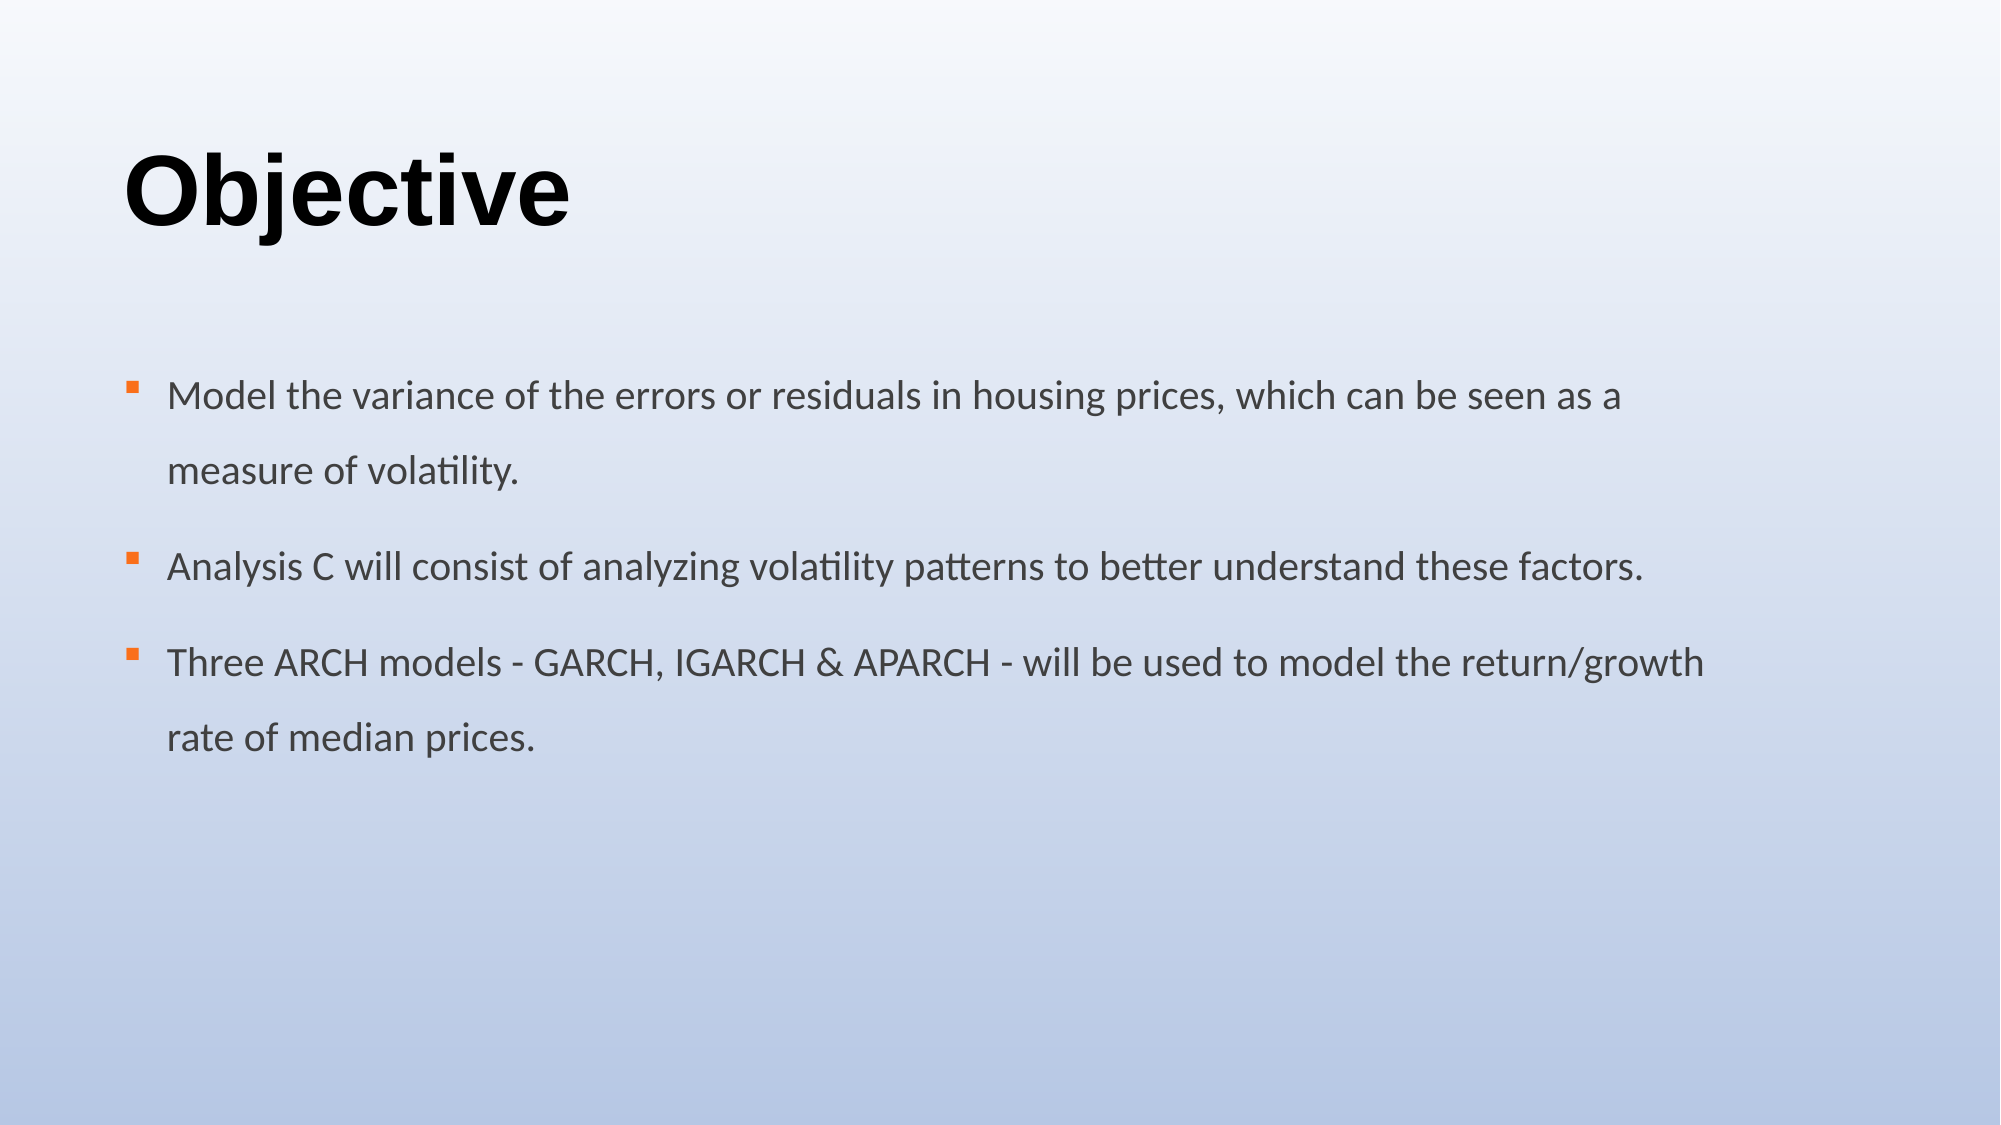

# Objective
Model the variance of the errors or residuals in housing prices, which can be seen as a measure of volatility.
Analysis C will consist of analyzing volatility patterns to better understand these factors.
Three ARCH models - GARCH, IGARCH & APARCH - will be used to model the return/growth rate of median prices.